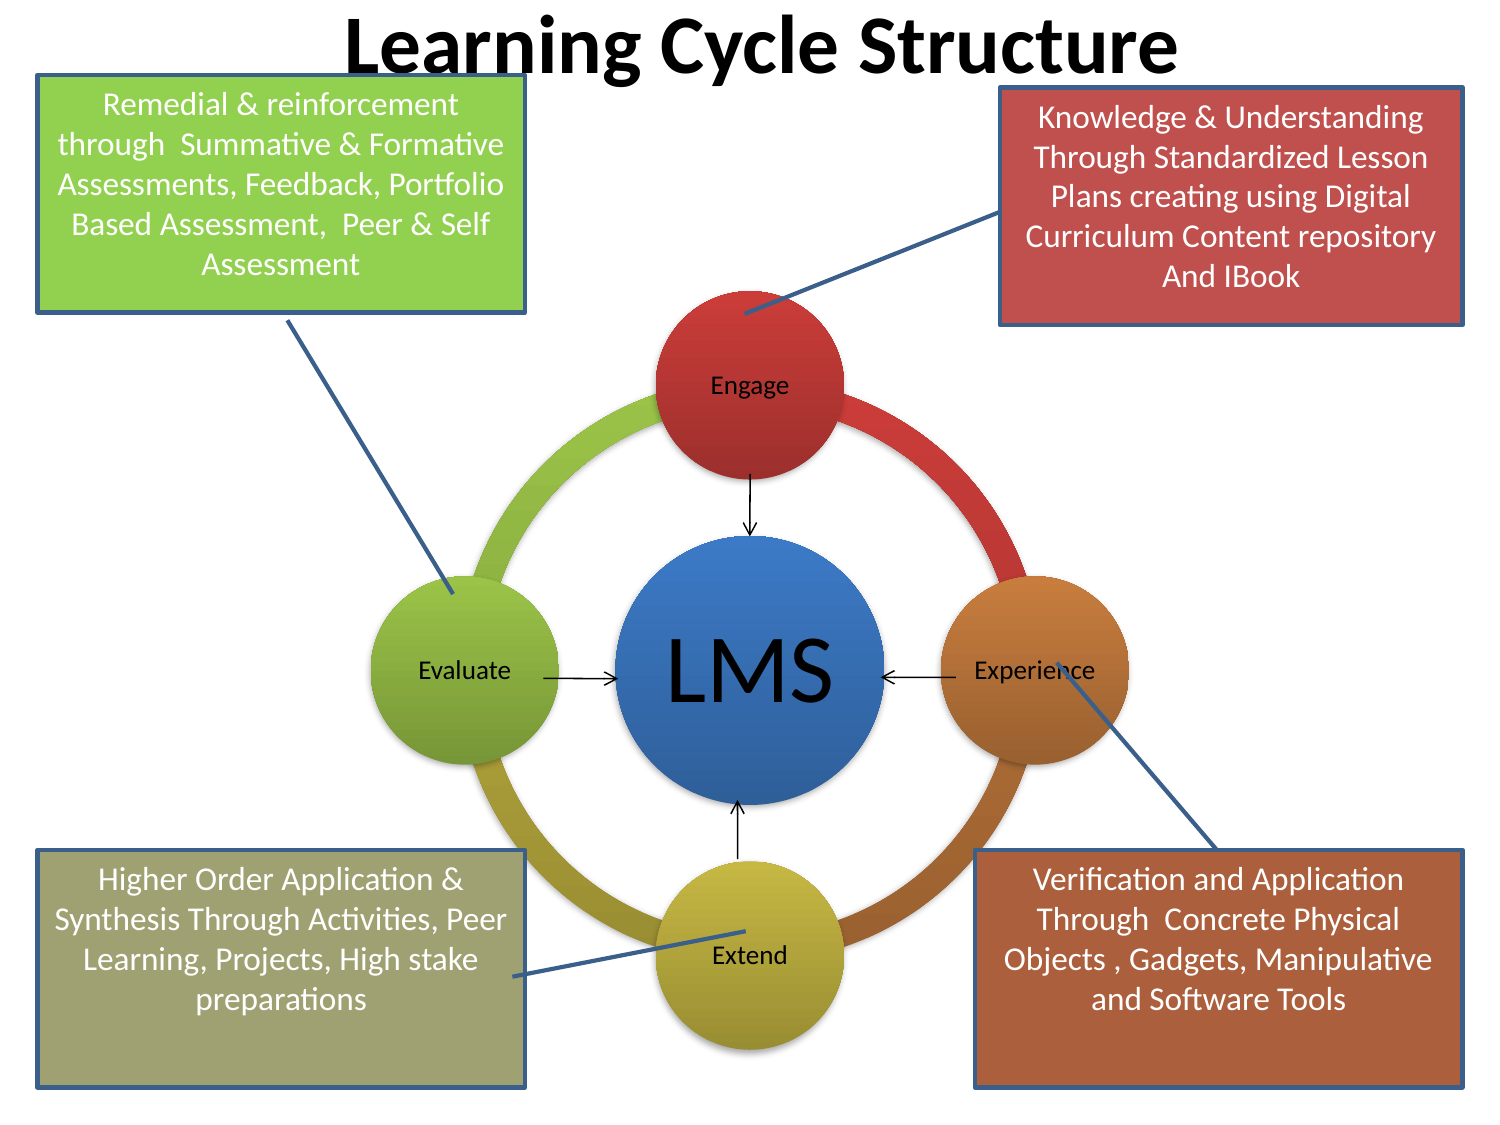

# Learning Cycle Structure
Remedial & reinforcement through  Summative & Formative Assessments, Feedback, Portfolio Based Assessment,  Peer & Self Assessment
Knowledge & Understanding Through Standardized Lesson Plans creating using Digital Curriculum Content repository And IBook
Higher Order Application & Synthesis Through Activities, Peer Learning, Projects, High stake preparations
Verification and Application Through  Concrete Physical Objects , Gadgets, Manipulative and Software Tools
LMS
Engage
Experience
Extend
Evaluate